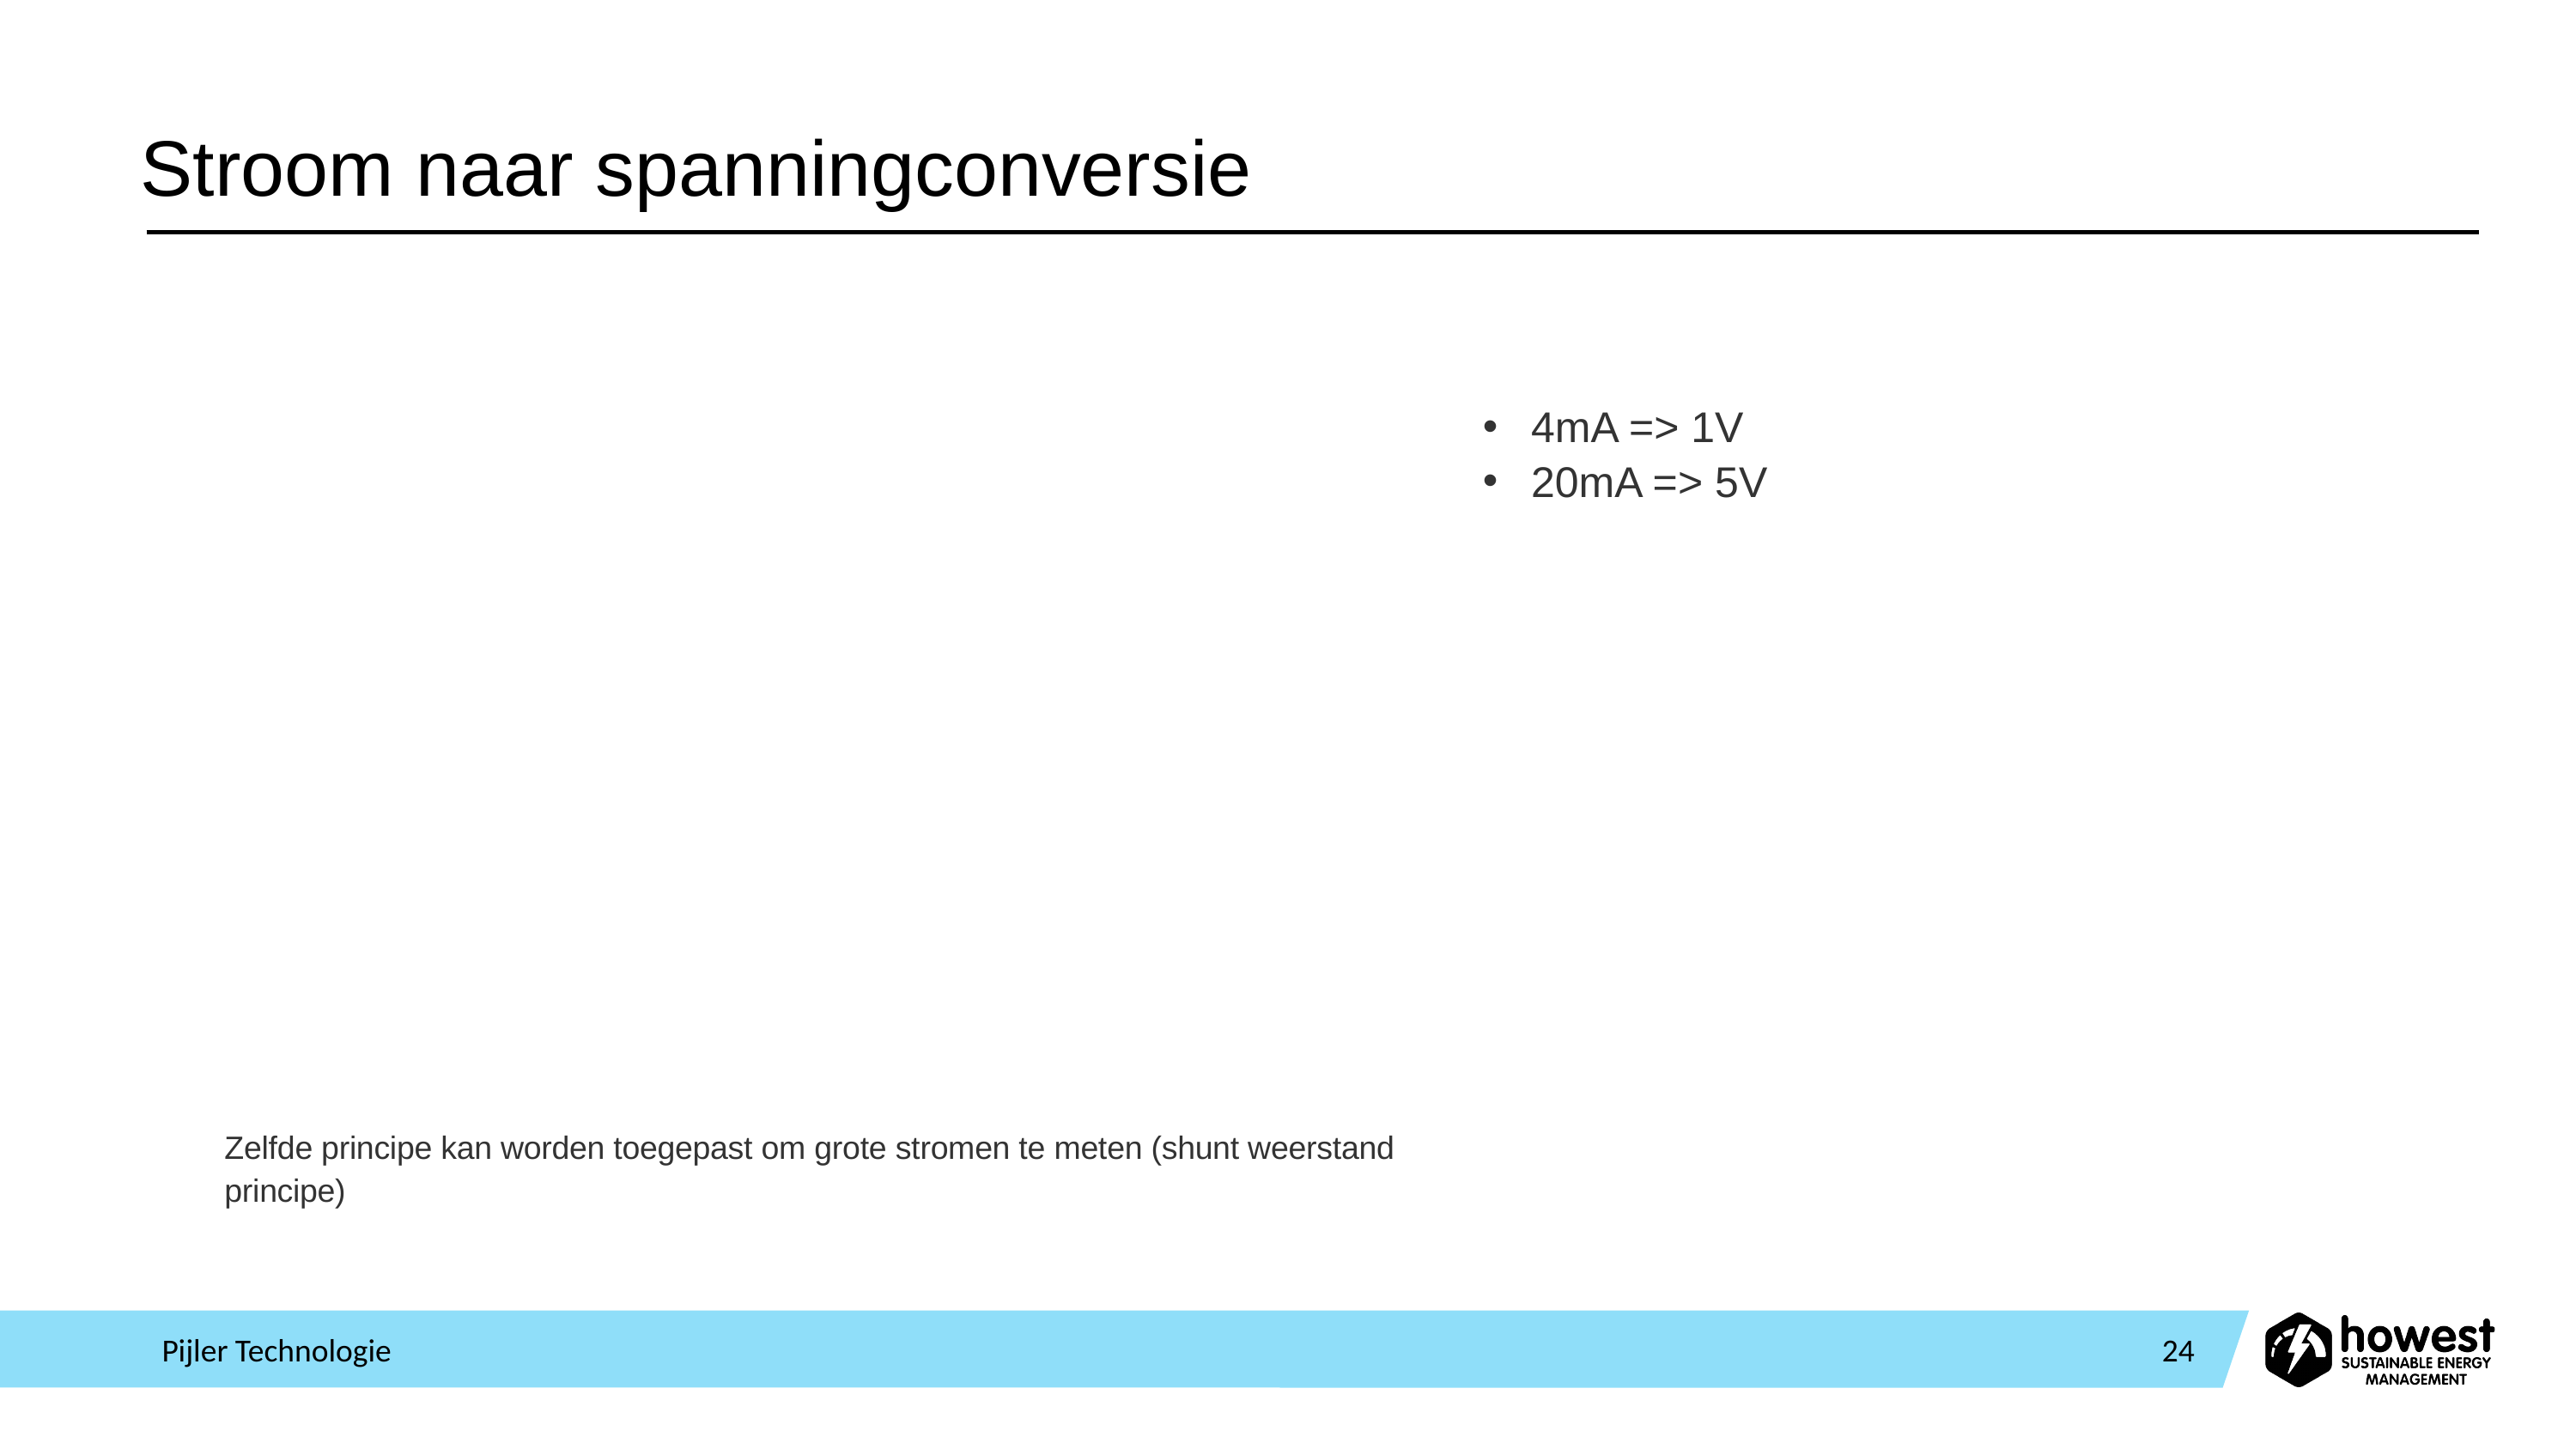

# Stroom naar spanningconversie
4mA => 1V
20mA => 5V

Zelfde principe kan worden toegepast om grote stromen te meten (shunt weerstand principe)
Pijler Technologie
24